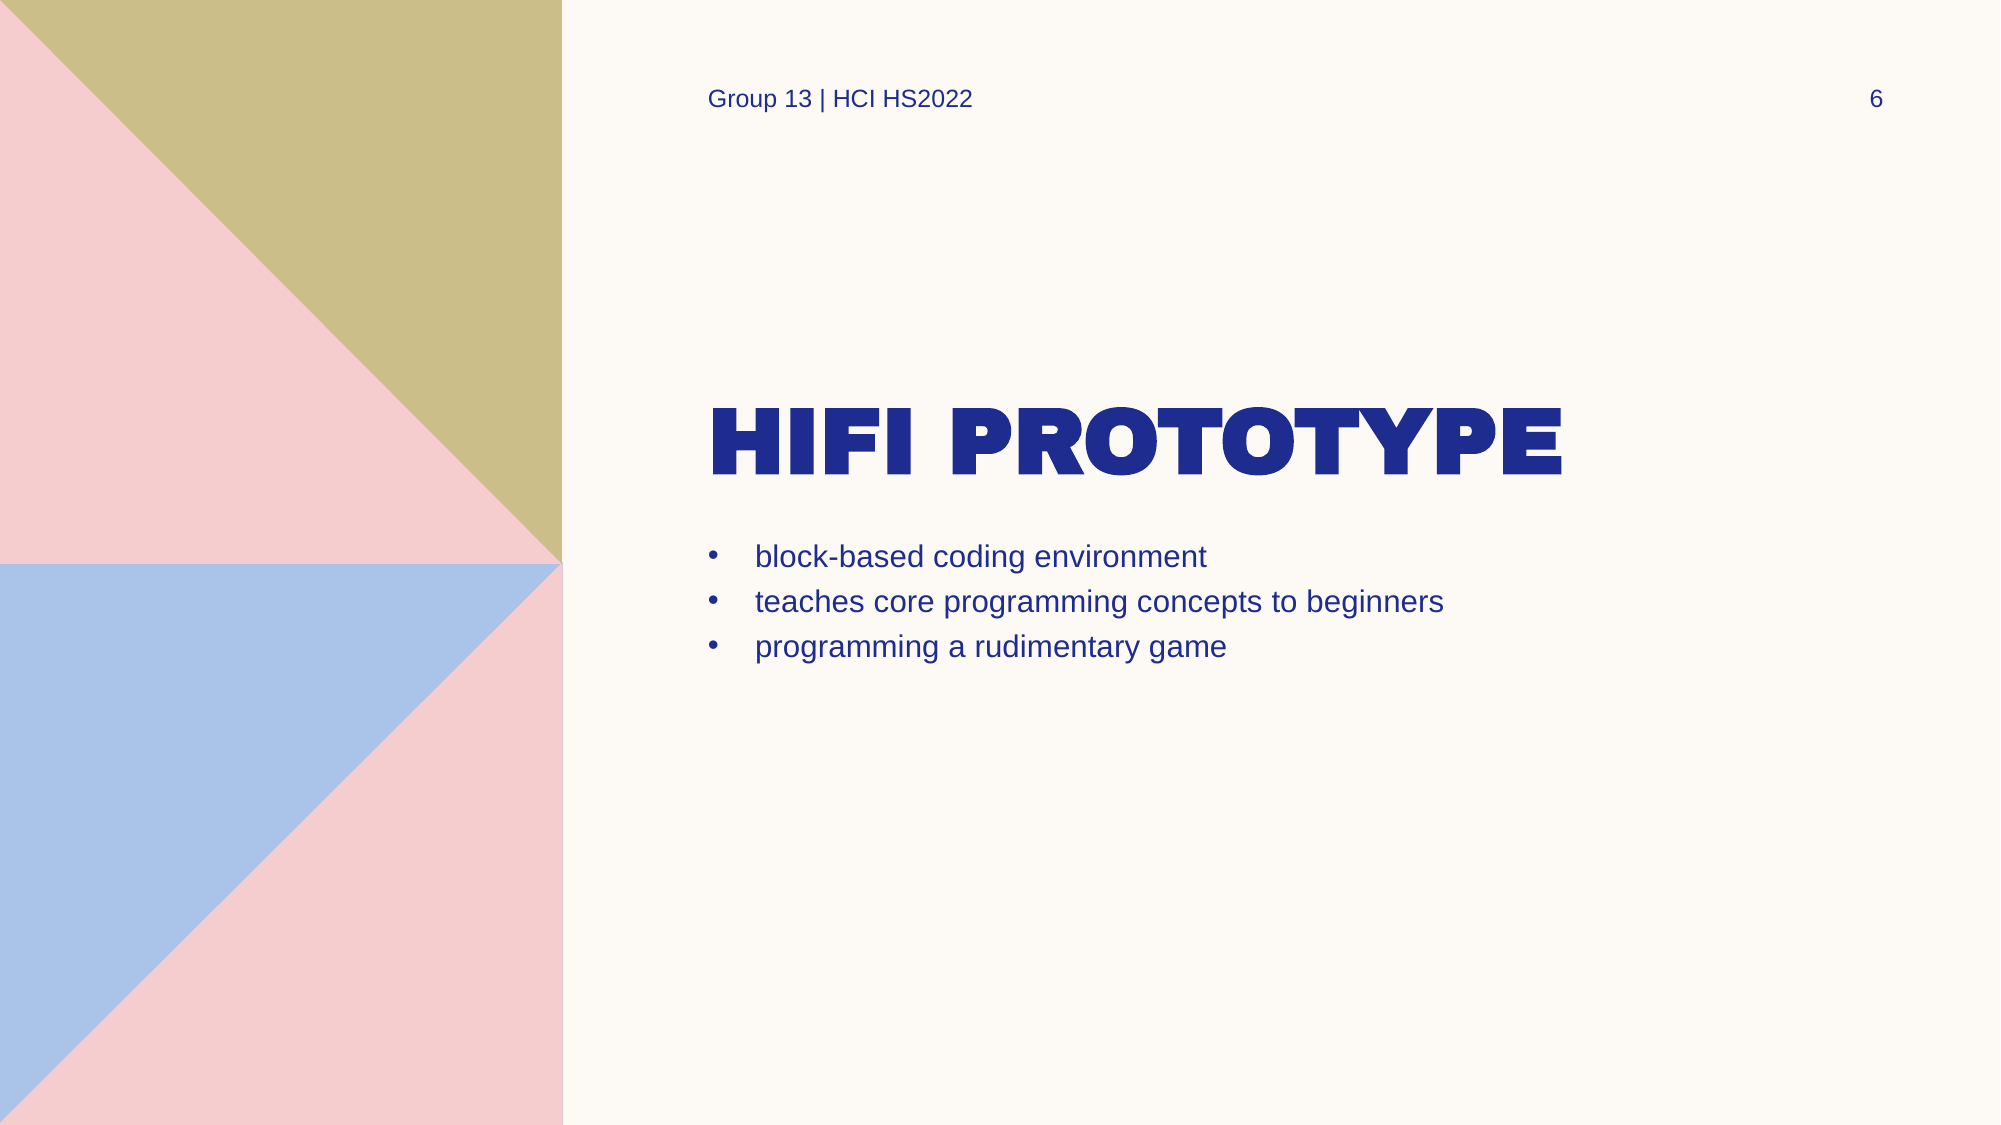

Group 13 | HCI HS2022
6
# Hifi prototype
block-based coding environment
teaches core programming concepts to beginners
programming a rudimentary game